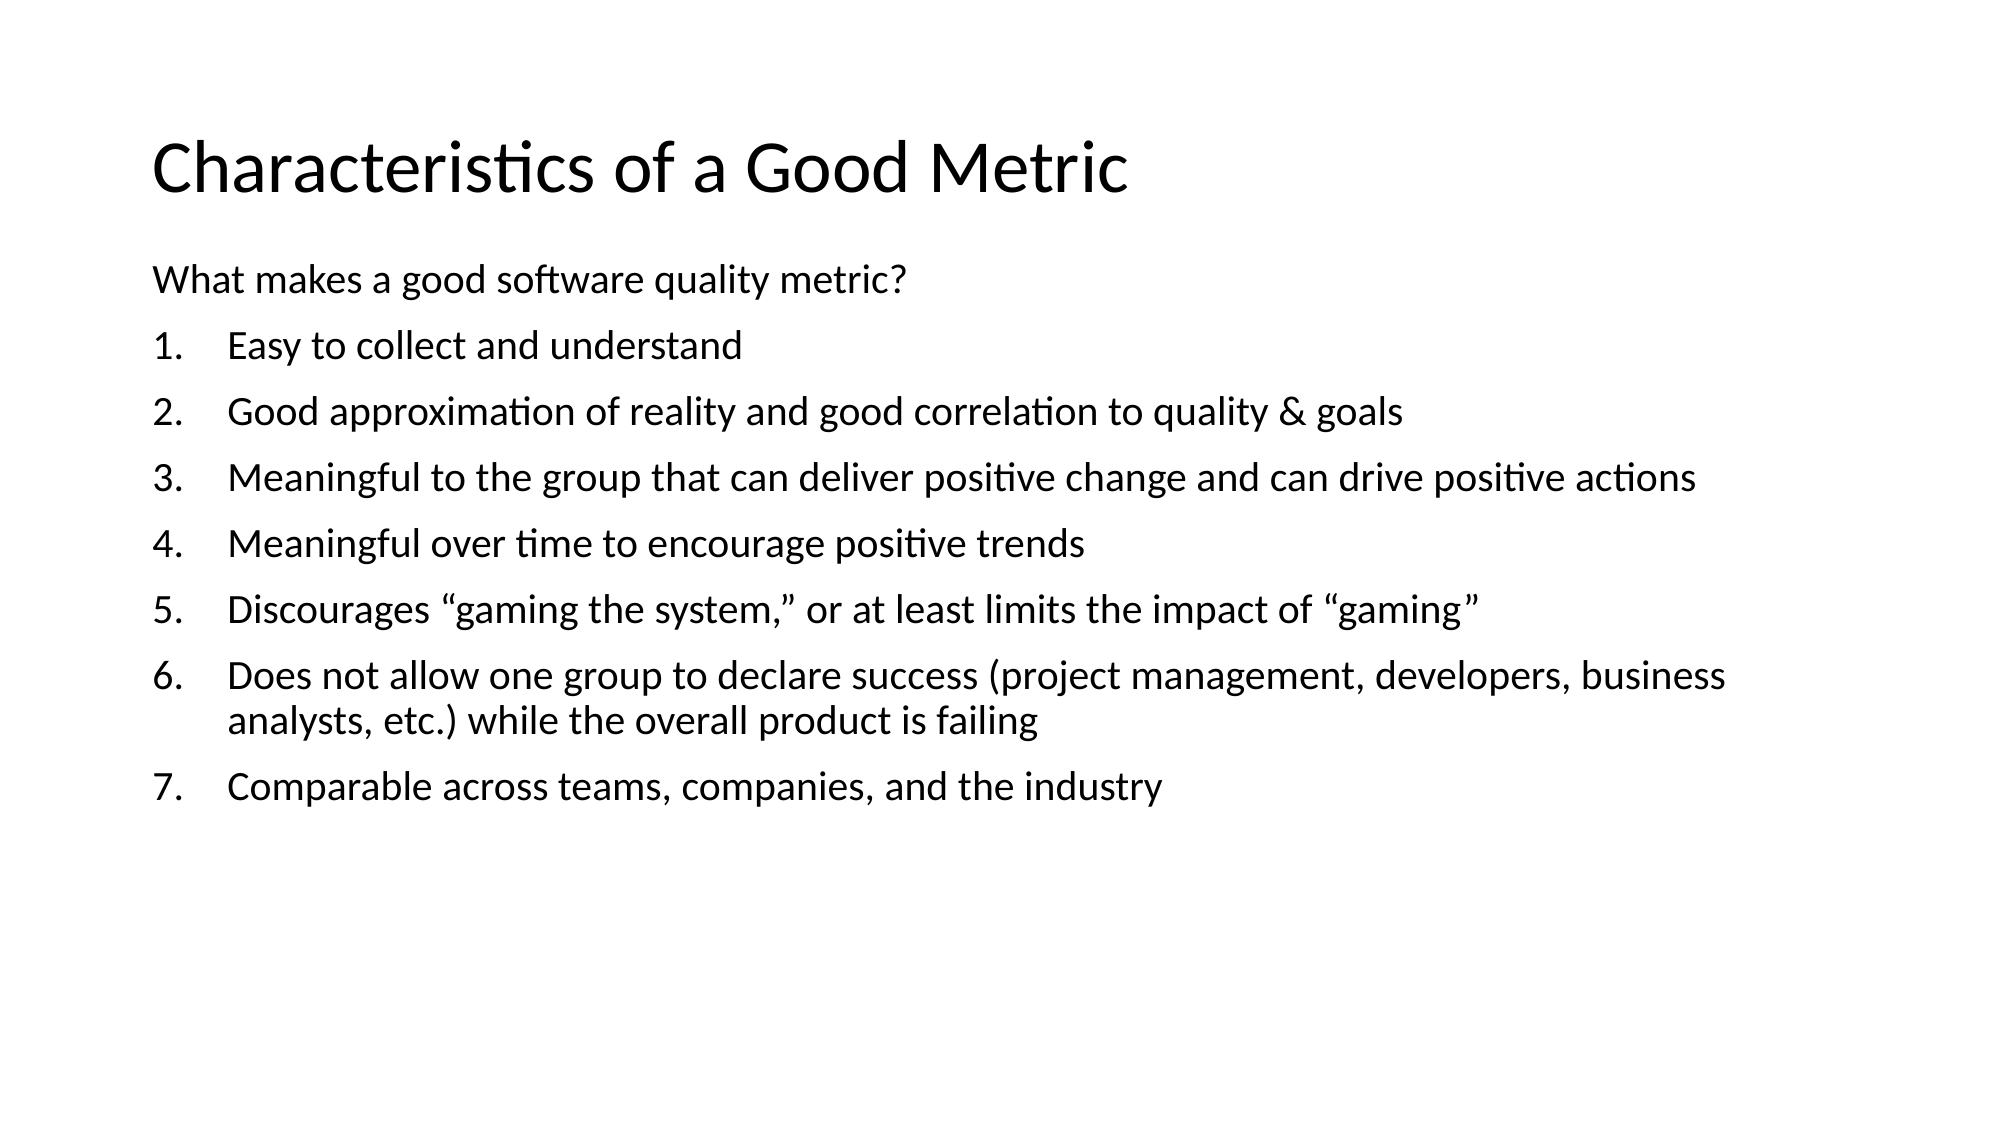

# Characteristics of a Good Metric
What makes a good software quality metric?
Easy to collect and understand
Good approximation of reality and good correlation to quality & goals
Meaningful to the group that can deliver positive change and can drive positive actions
Meaningful over time to encourage positive trends
Discourages “gaming the system,” or at least limits the impact of “gaming”
Does not allow one group to declare success (project management, developers, business analysts, etc.) while the overall product is failing
Comparable across teams, companies, and the industry